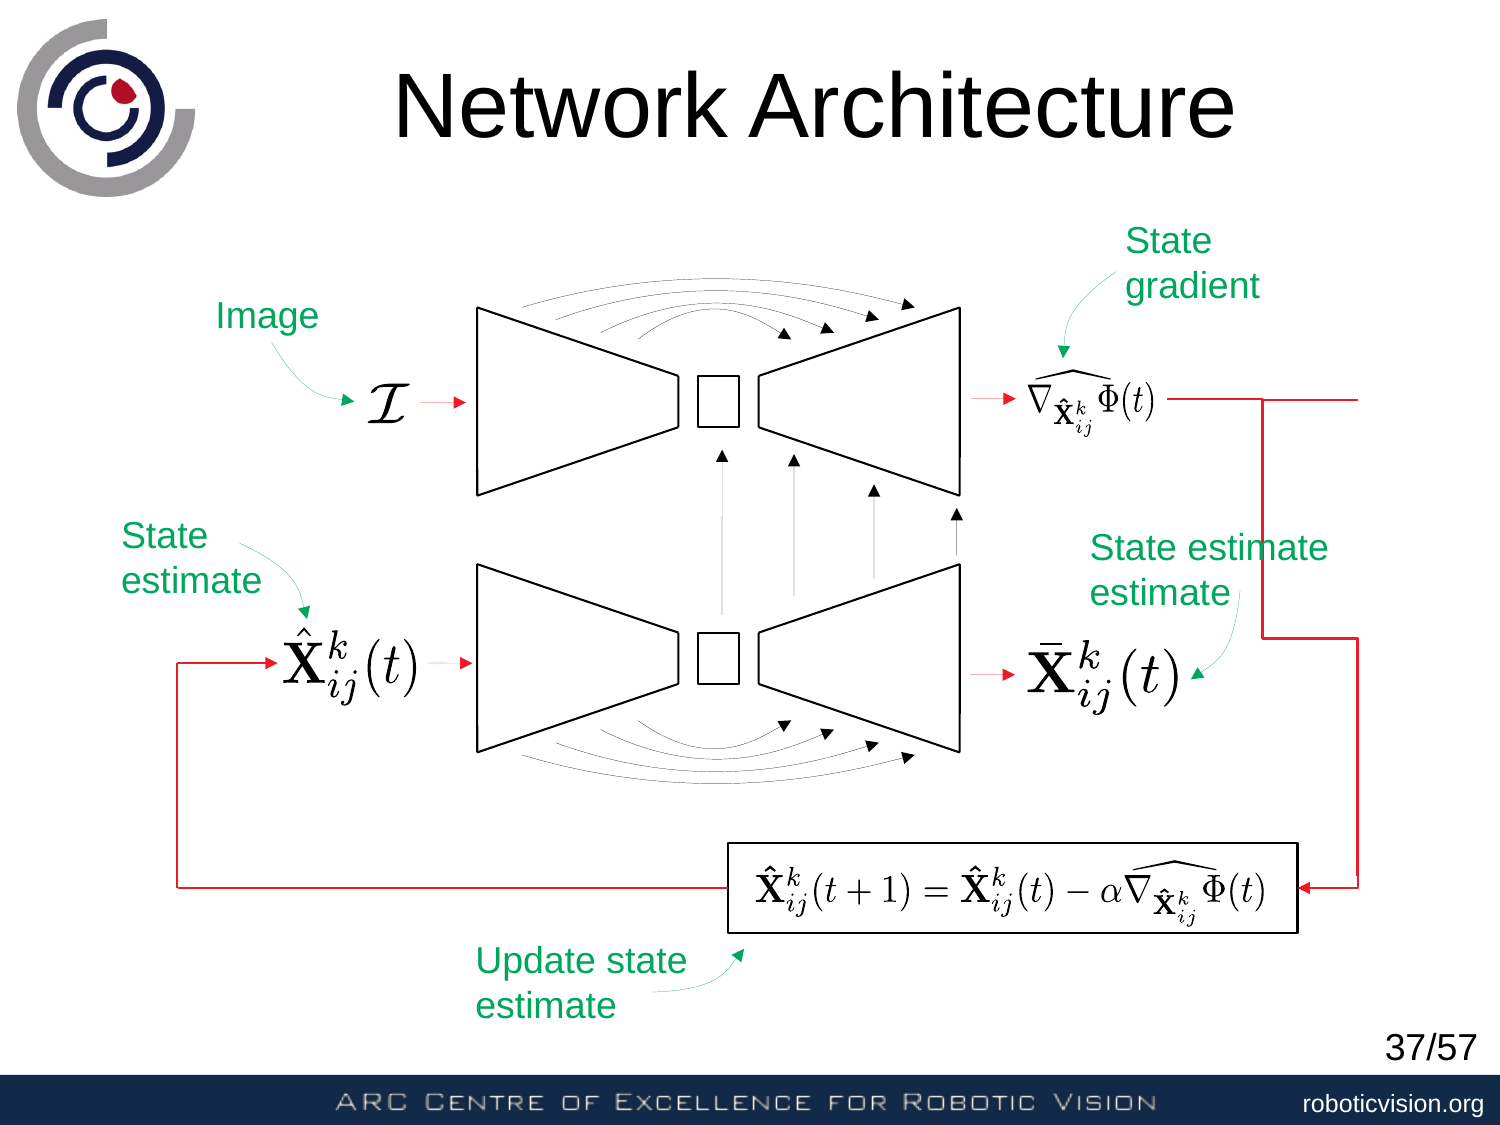

Network Architecture
State
gradient

Image

State
estimate

State estimate
estimate

Update state
estimate

37/57